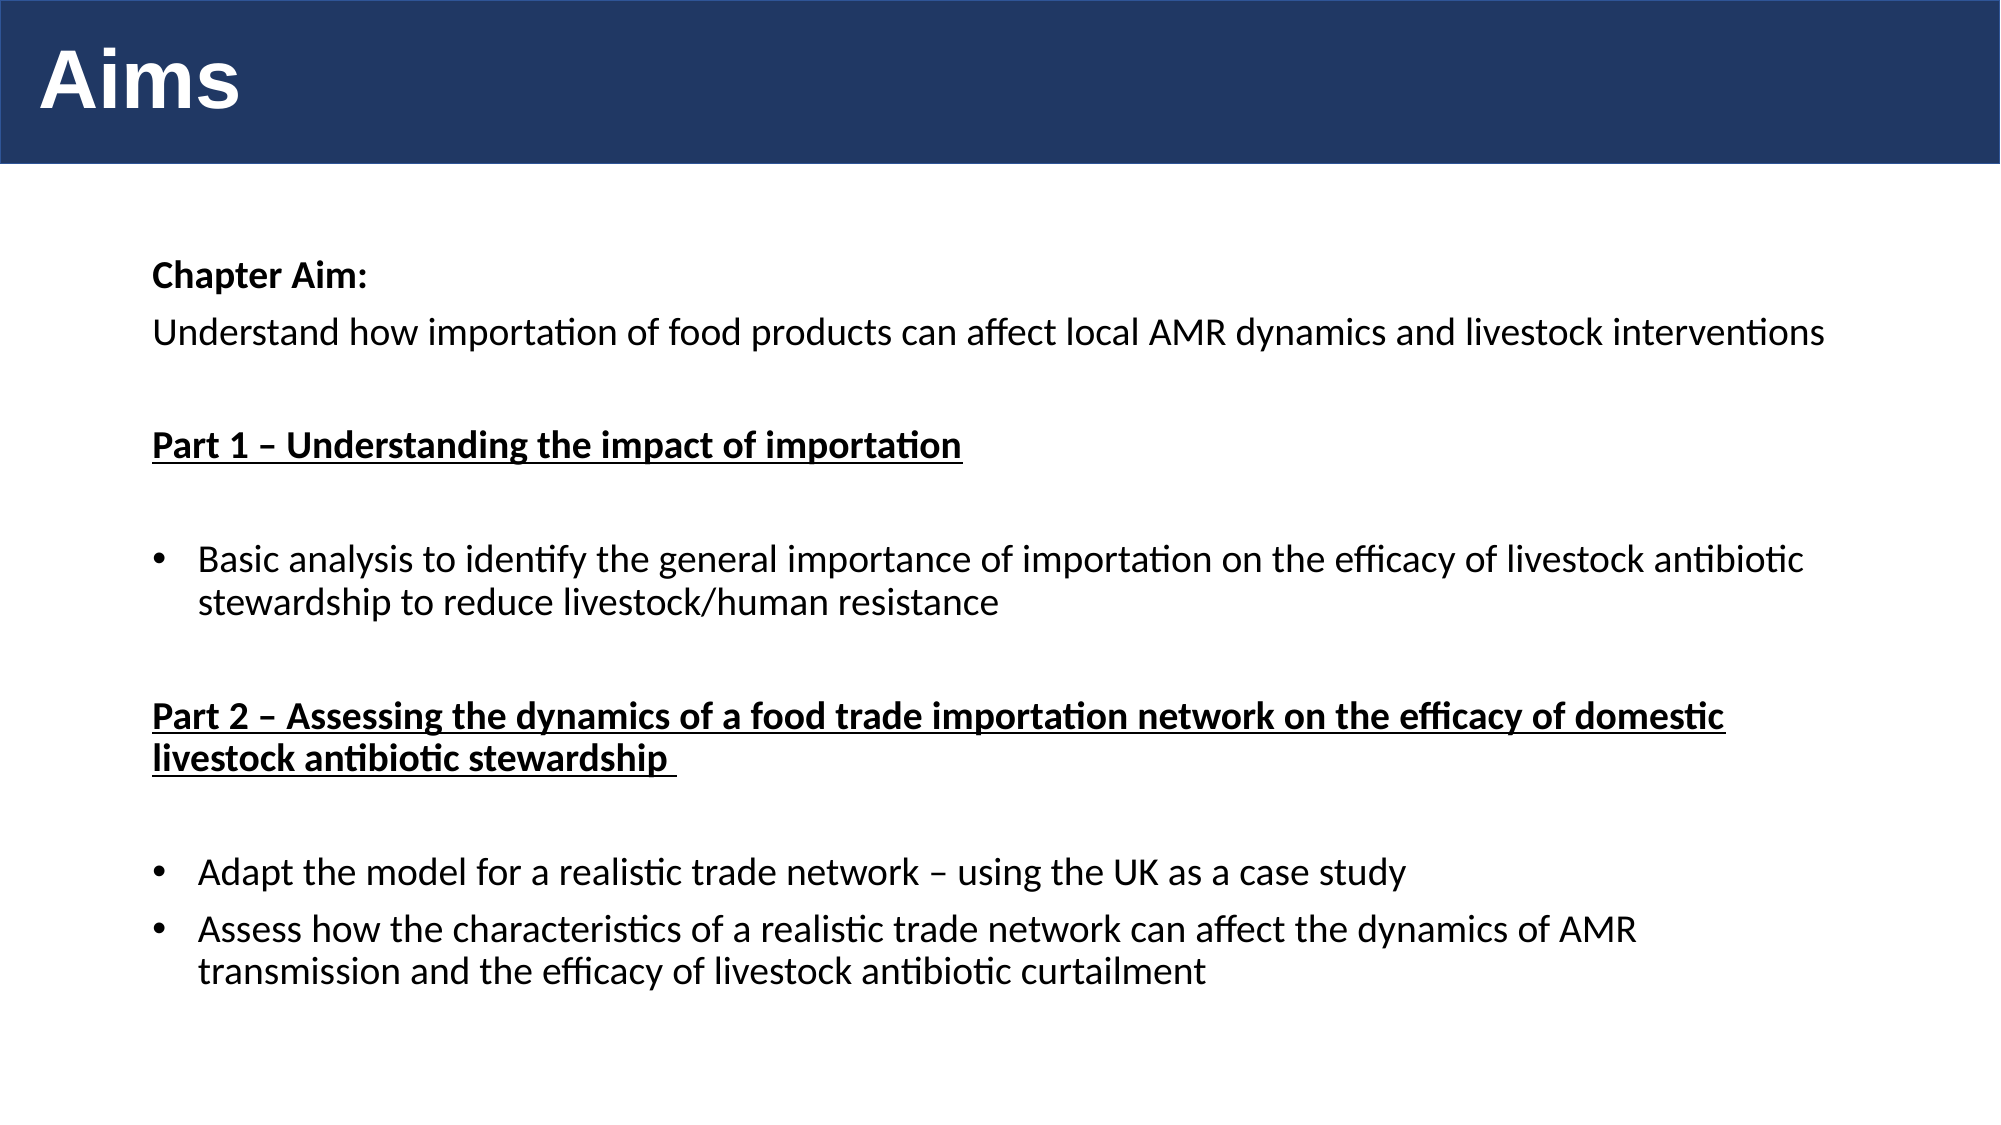

Aims
Chapter Aim:
Understand how importation of food products can affect local AMR dynamics and livestock interventions

Part 1 – Understanding the impact of importation

Basic analysis to identify the general importance of importation on the efficacy of livestock antibiotic stewardship to reduce livestock/human resistance

Part 2 – Assessing the dynamics of a food trade importation network on the efficacy of domestic livestock antibiotic stewardship

Adapt the model for a realistic trade network – using the UK as a case study
Assess how the characteristics of a realistic trade network can affect the dynamics of AMR transmission and the efficacy of livestock antibiotic curtailment